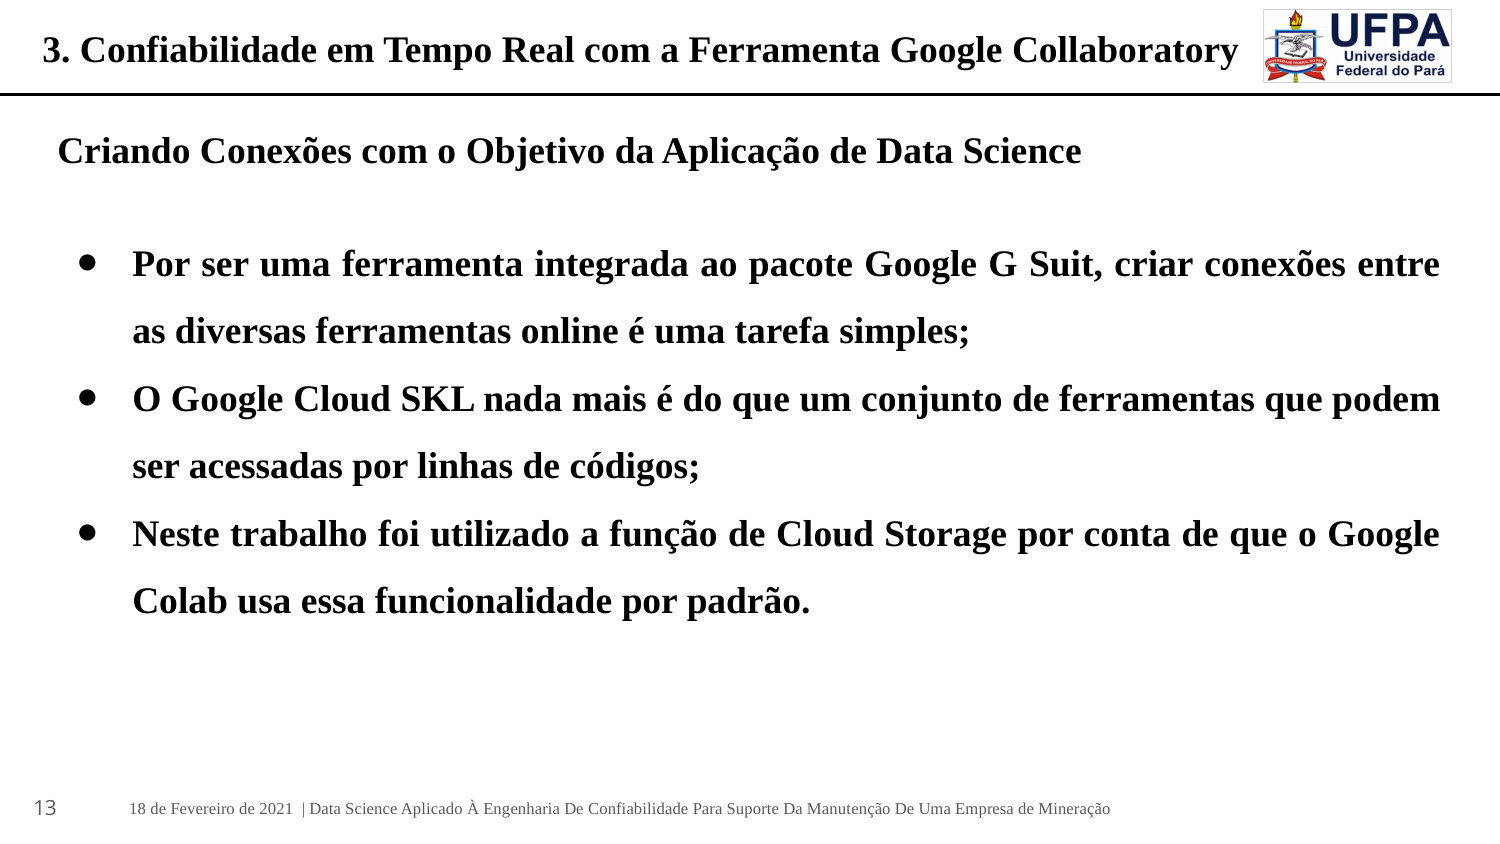

# 3. Confiabilidade em Tempo Real com a Ferramenta Google Collaboratory
Criando Conexões com o Objetivo da Aplicação de Data Science

Por ser uma ferramenta integrada ao pacote Google G Suit, criar conexões entre as diversas ferramentas online é uma tarefa simples;
O Google Cloud SKL nada mais é do que um conjunto de ferramentas que podem ser acessadas por linhas de códigos;
Neste trabalho foi utilizado a função de Cloud Storage por conta de que o Google Colab usa essa funcionalidade por padrão.